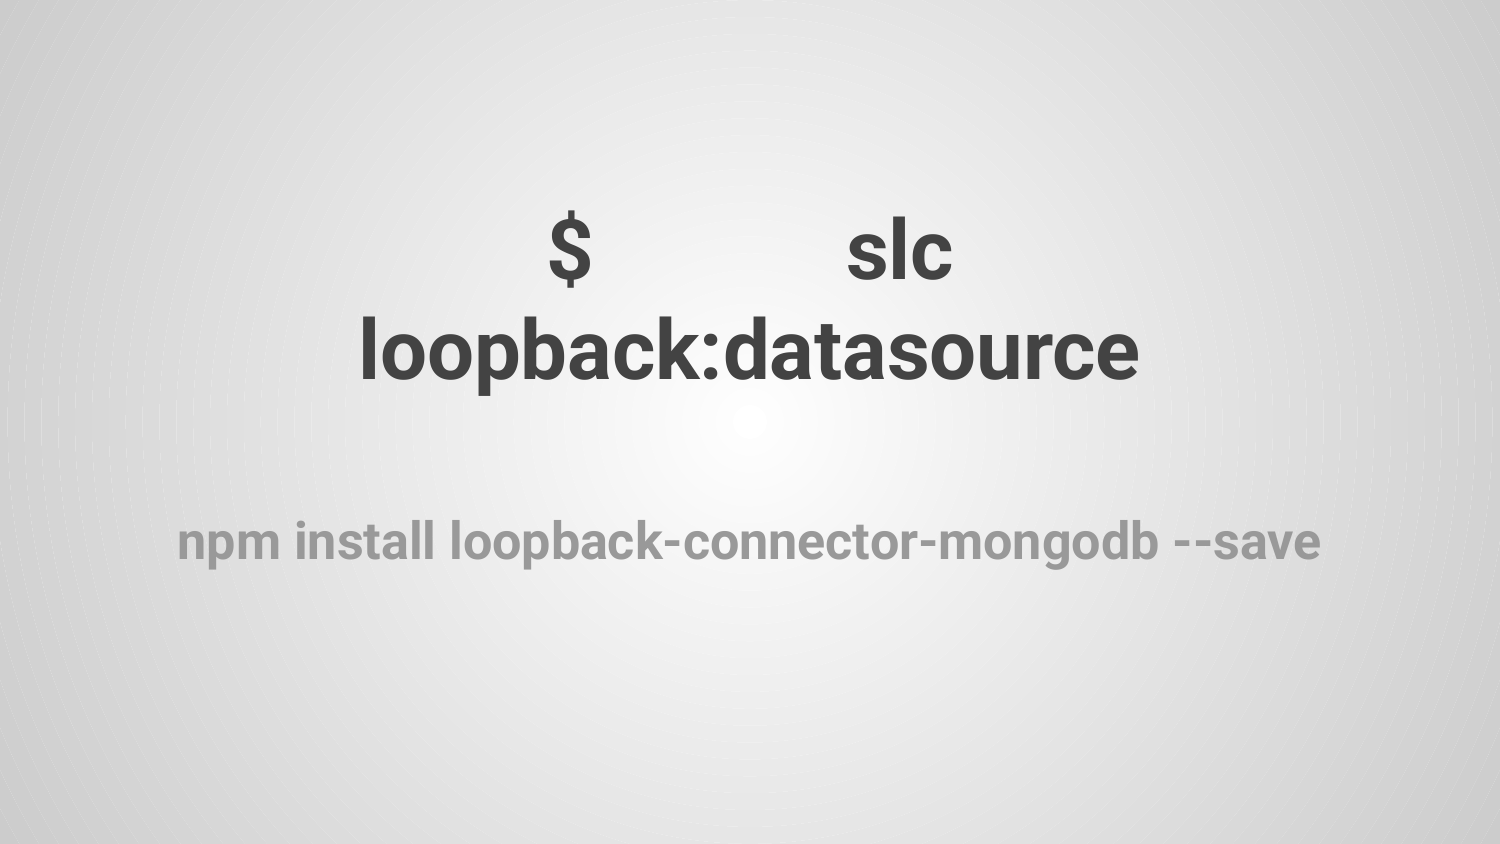

# $ 		slc loopback:datasource
npm install loopback-connector-mongodb --save